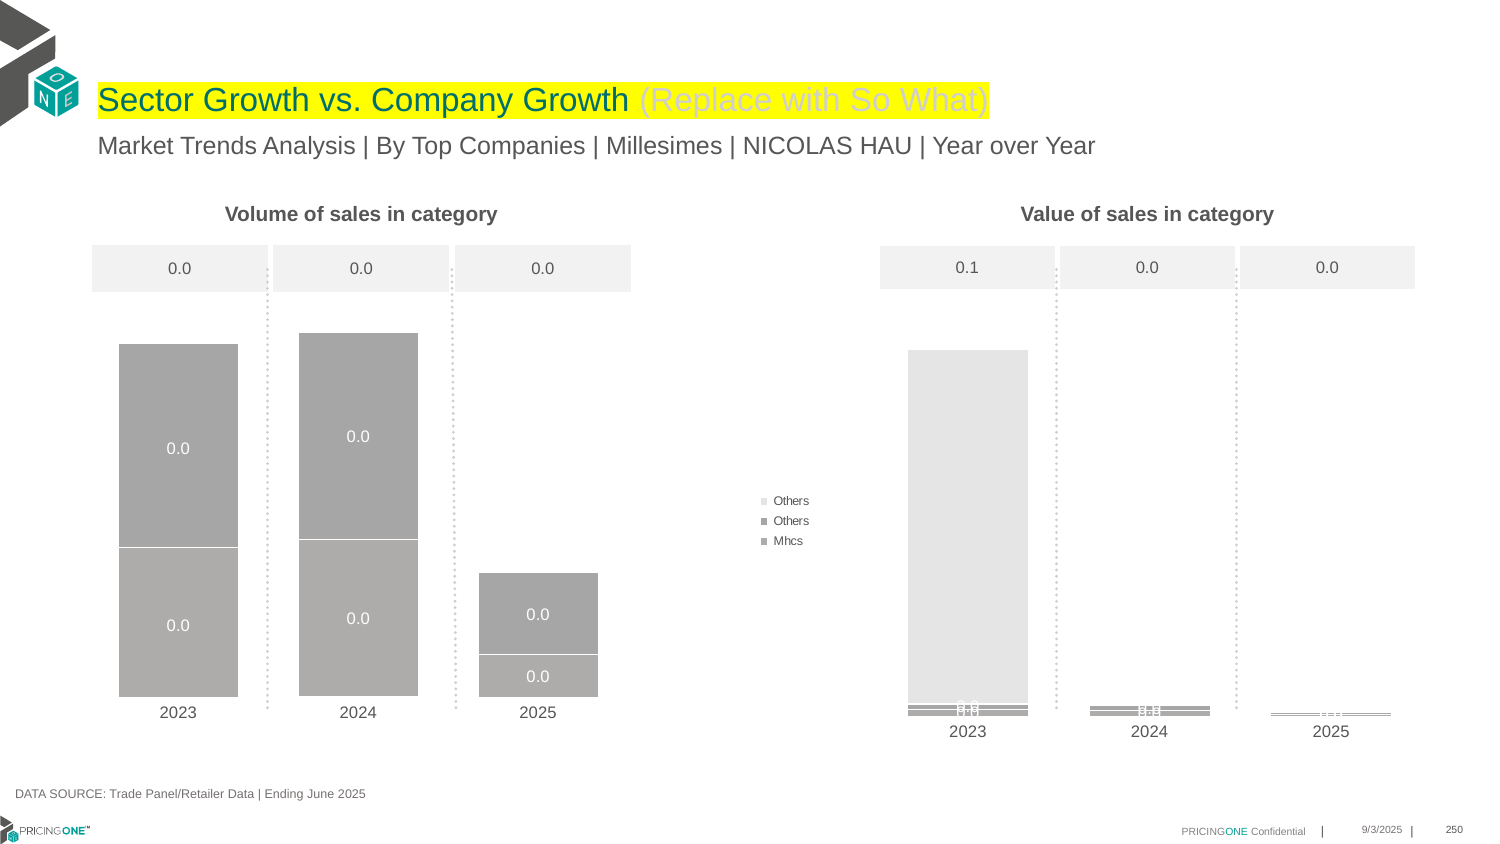

# Sector Growth vs. Company Growth (Replace with So What)
Market Trends Analysis | By Top Companies | Millesimes | NICOLAS HAU | Year over Year
| Value of sales in category |  |  |
| --- | --- | --- |
| 0.1 | 0.0 | 0.0 |
| Volume of sales in category |  |  |
| --- | --- | --- |
| 0.0 | 0.0 | 0.0 |

### Chart

| Category | Mhcs | Others | Others |
|---|---|---|---|
| 2023 | 0.033155 | 0.023779 | 1.697000000160187 |
| 2024 | 0.027665 | 0.020886 | 0.0 |
| 2025 | 0.008436 | 0.008053 | 0.0 |

### Chart

| Category | Mhcs | Others | Others |
|---|---|---|---|
| 2023 | 0.000131 | 0.000179 | 0.0 |
| 2024 | 0.000138 | 0.000181 | -1.455191522836685e-11 |
| 2025 | 3.7e-05 | 7.2e-05 | 0.0 |
DATA SOURCE: Trade Panel/Retailer Data | Ending June 2025

9/3/2025
250